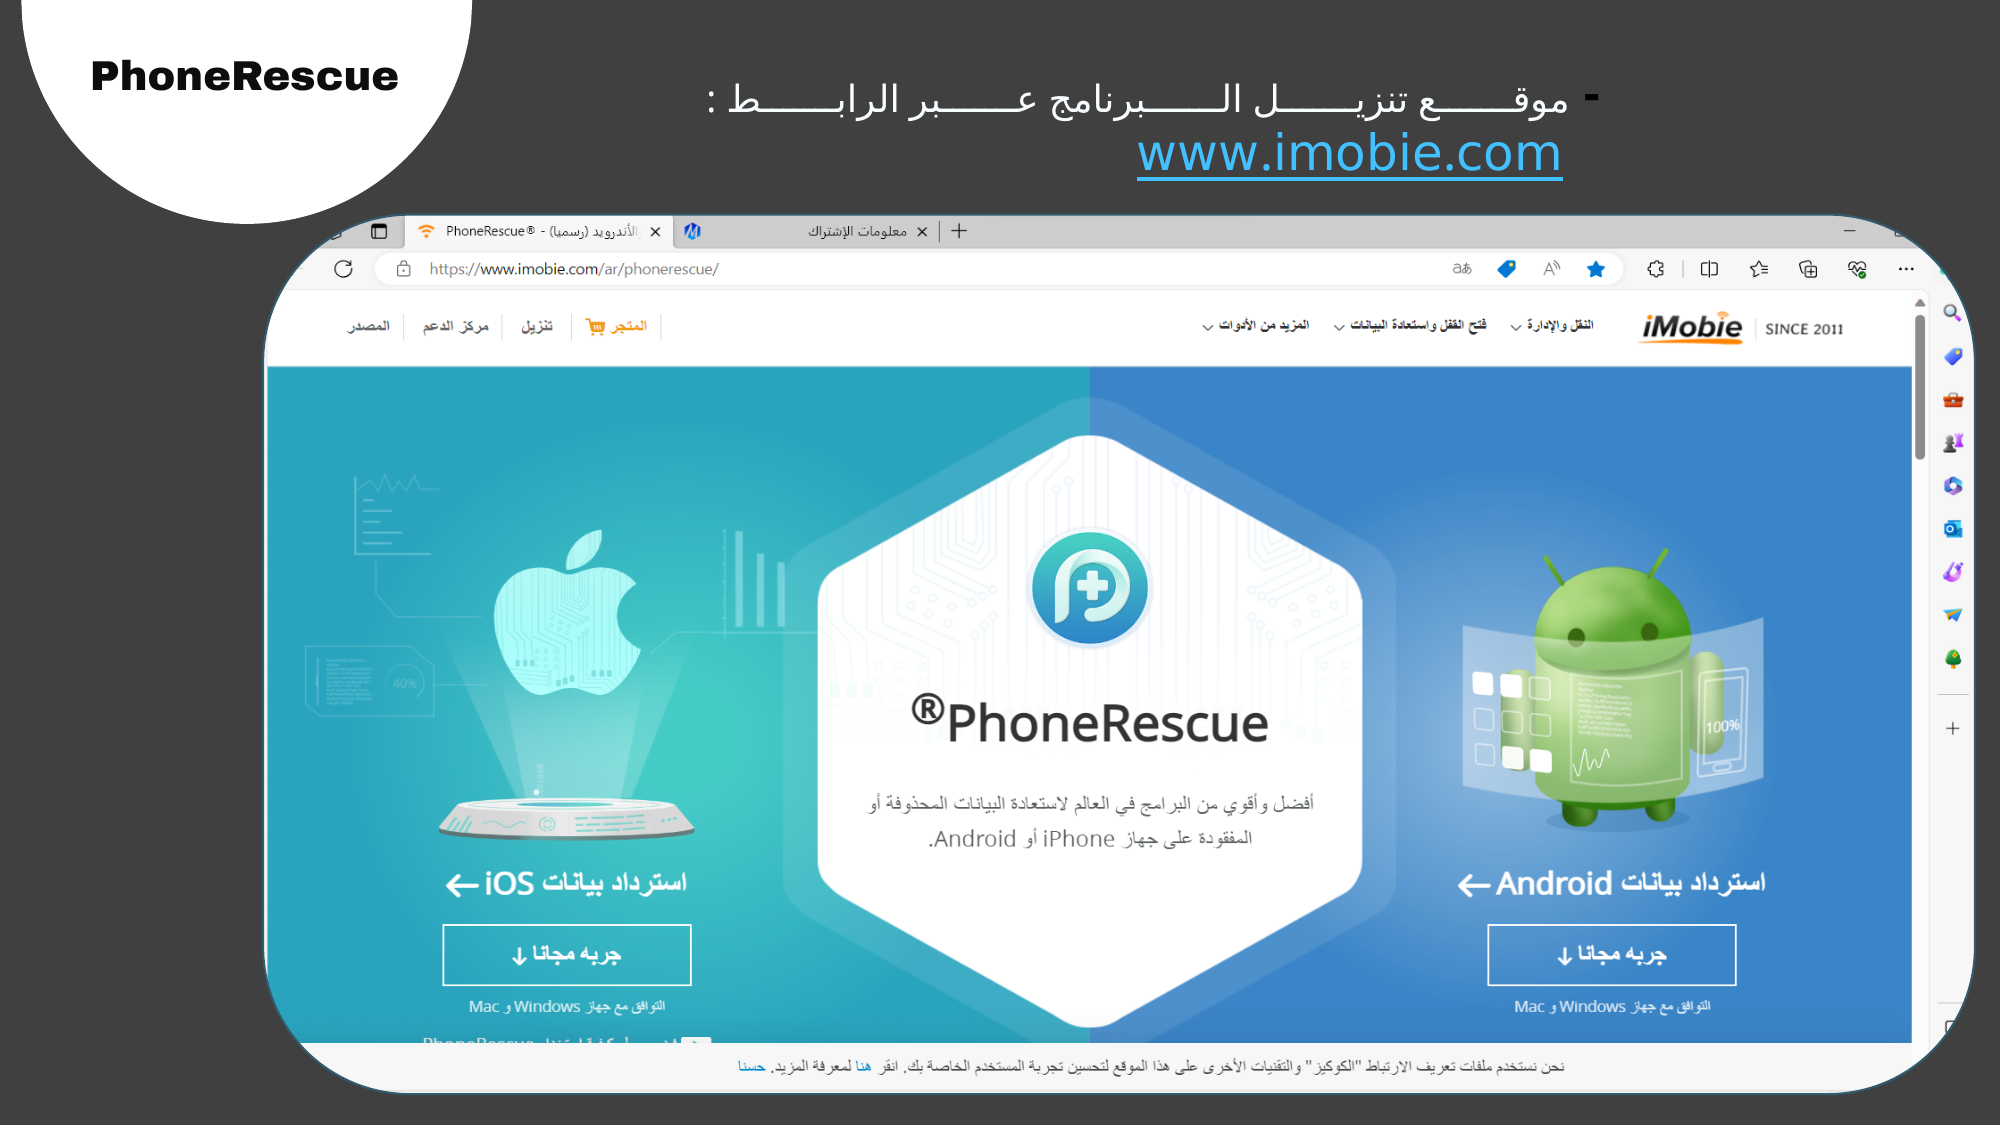

PhoneRescue
- موقع تنزيل البرنامج عبر الرابط :www.imobie.com